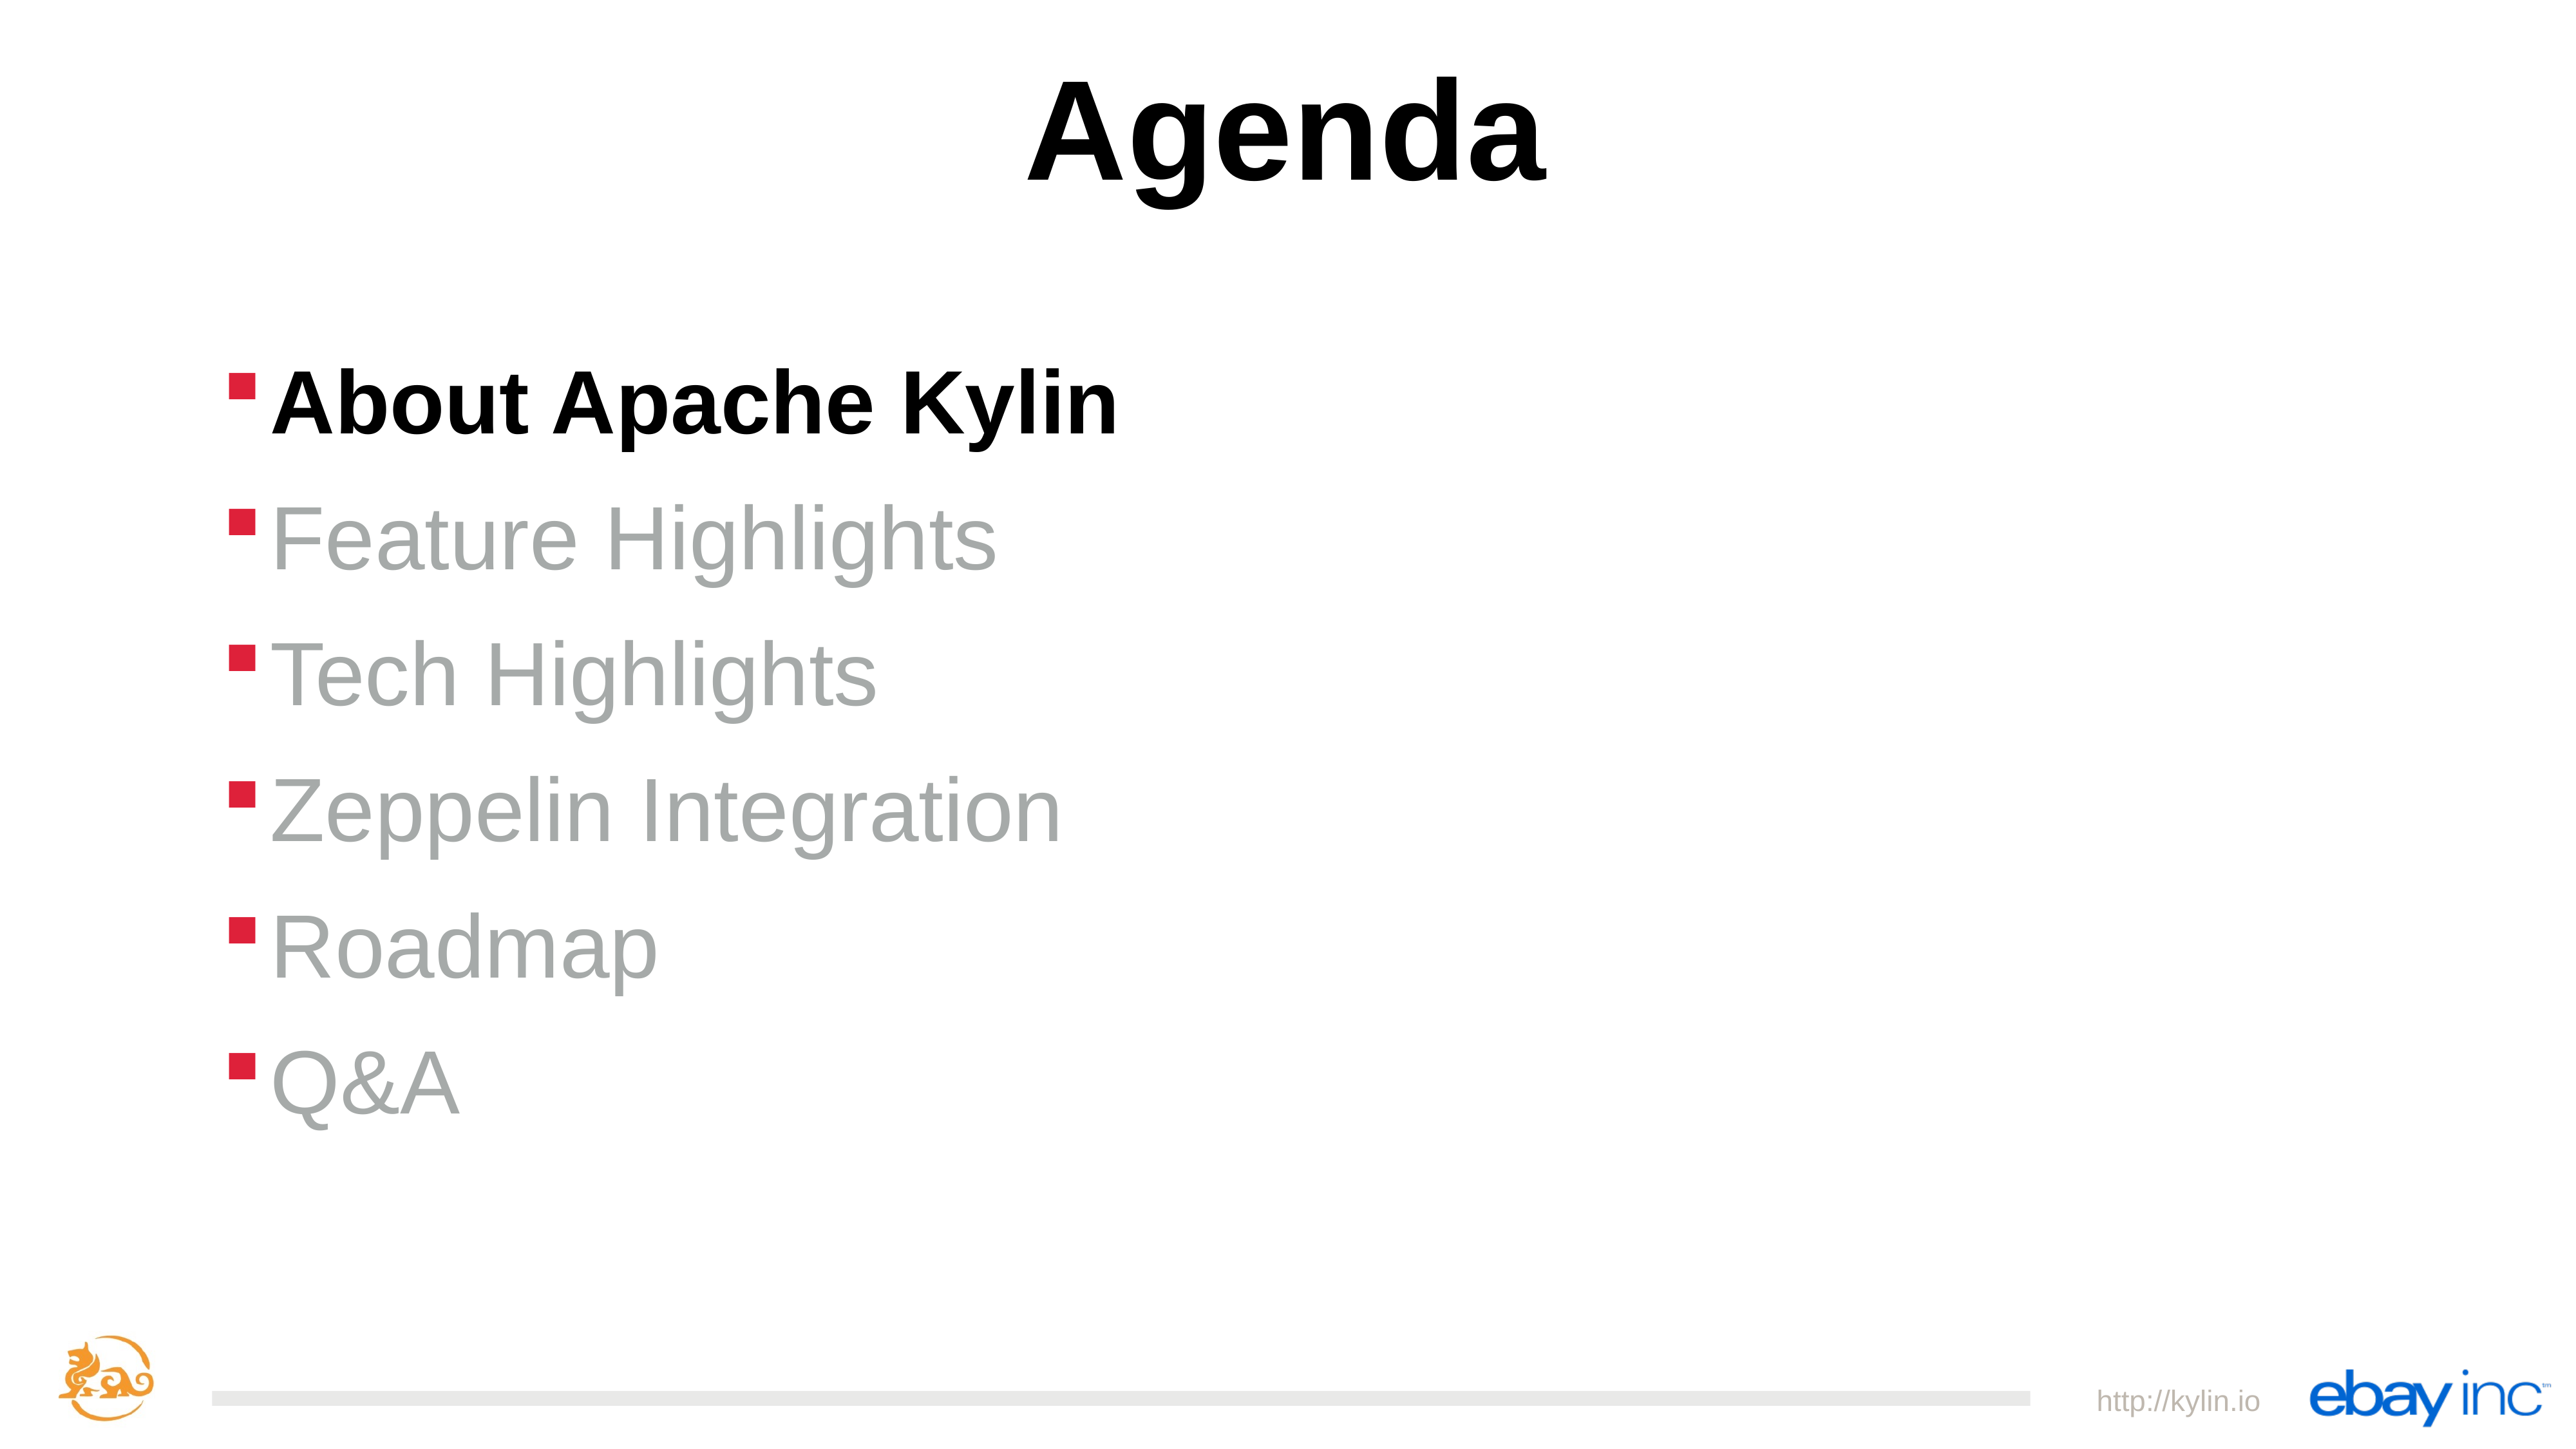

# Agenda
About Apache Kylin
Feature Highlights
Tech Highlights
Zeppelin Integration
Roadmap
Q&A